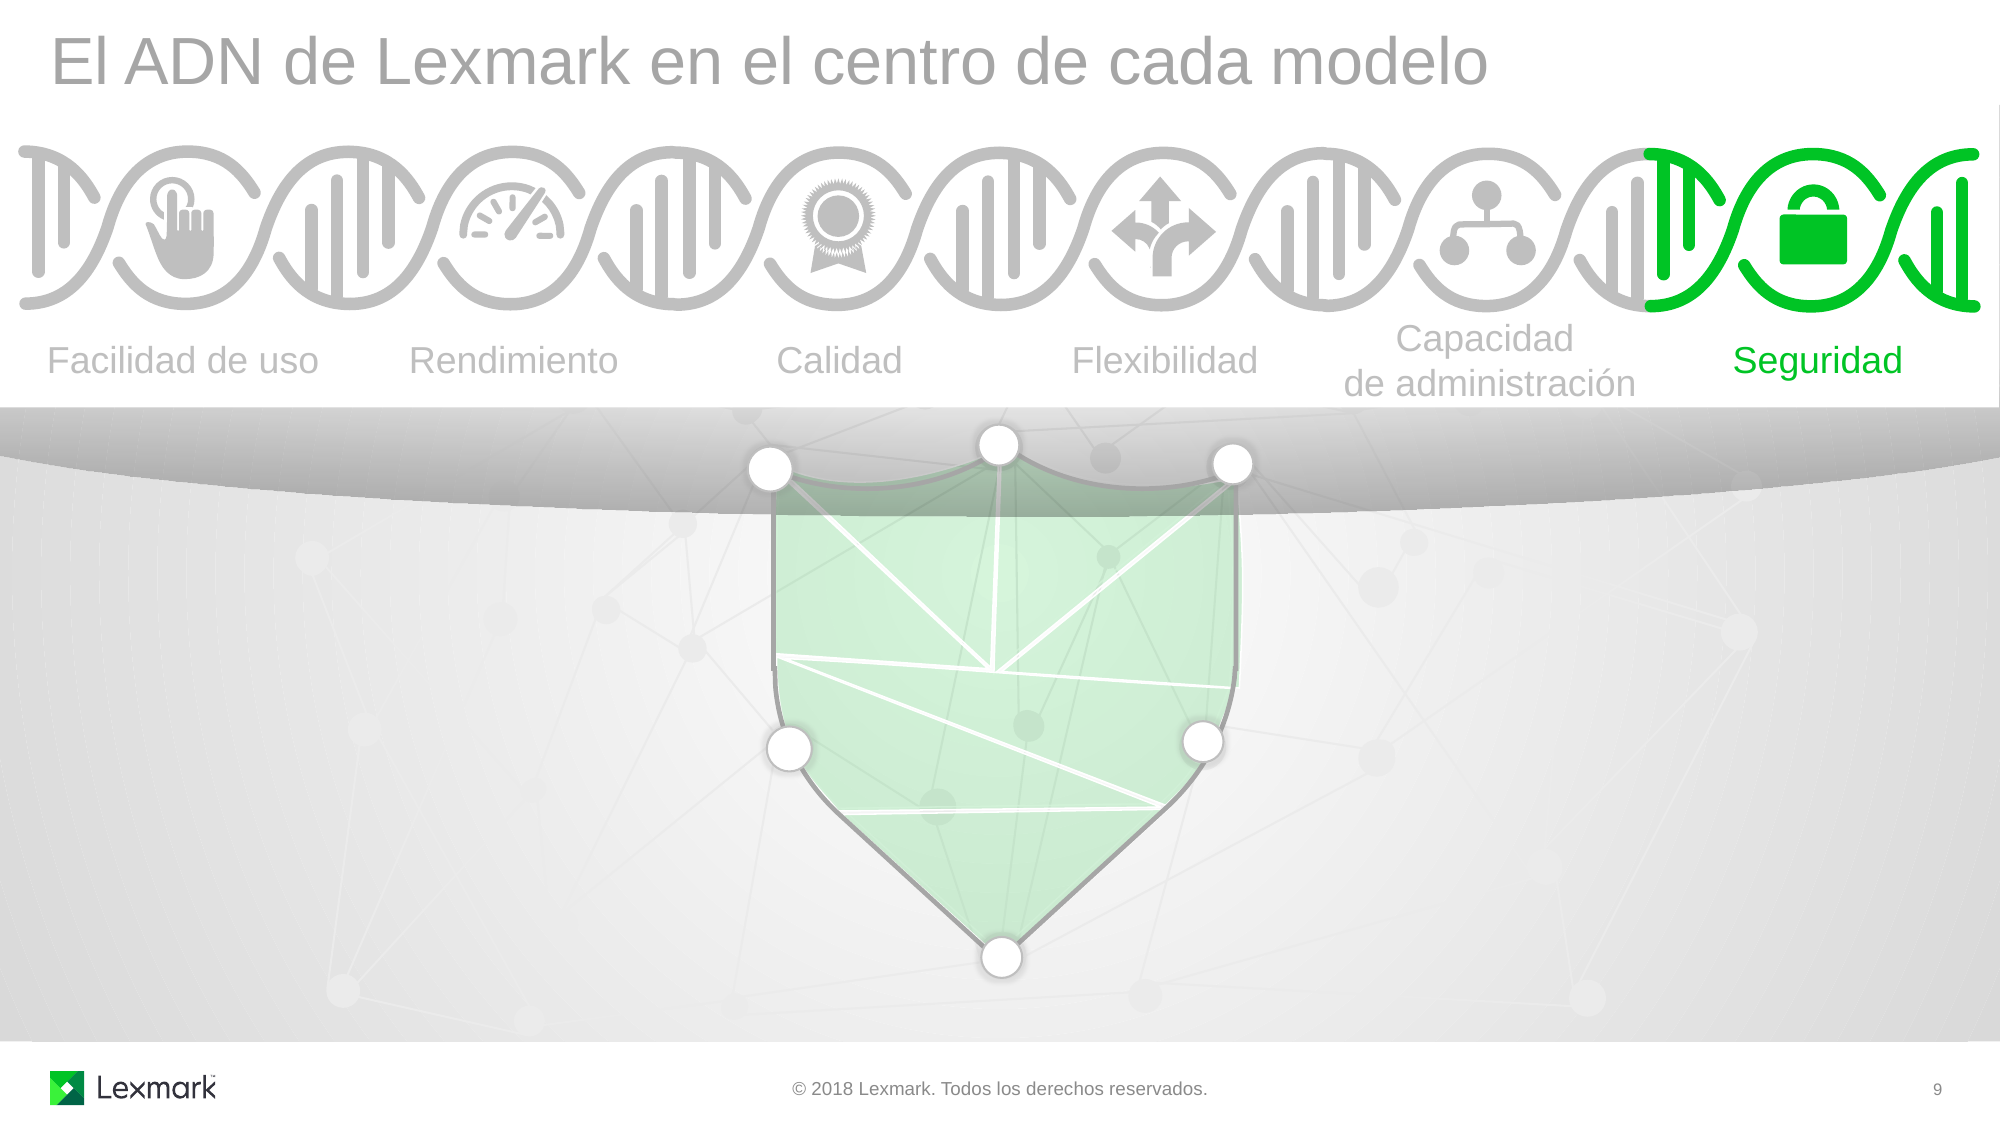

El ADN de Lexmark en el centro de cada modelo
# ADN del dispositivo: Las ventajas de Lexmark

Capacidad
de administración
Facilidad de uso
Rendimiento
Calidad
Flexibilidad
Seguridad

© 2018 Lexmark. Todos los derechos reservados.
9